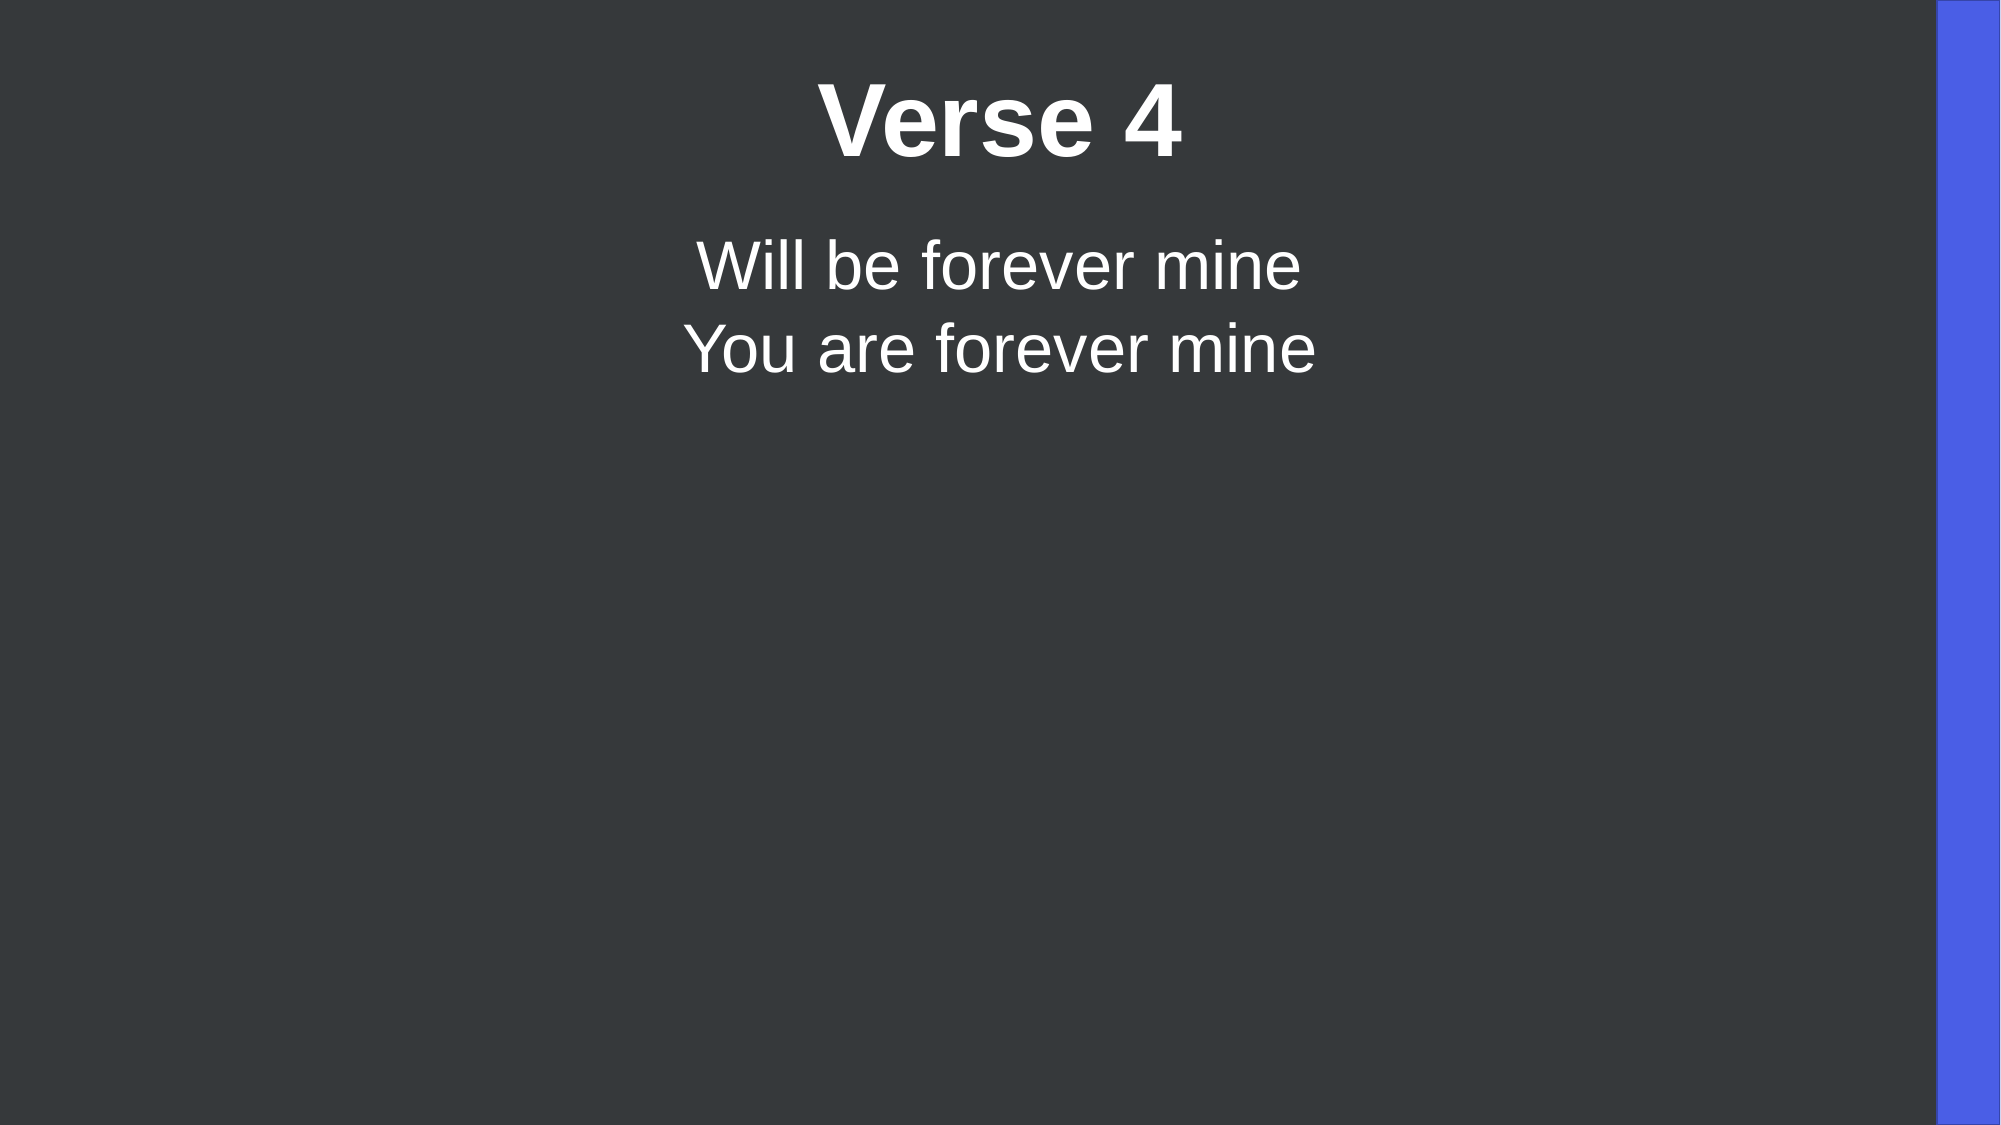

Verse 4
Will be forever mine
You are forever mine